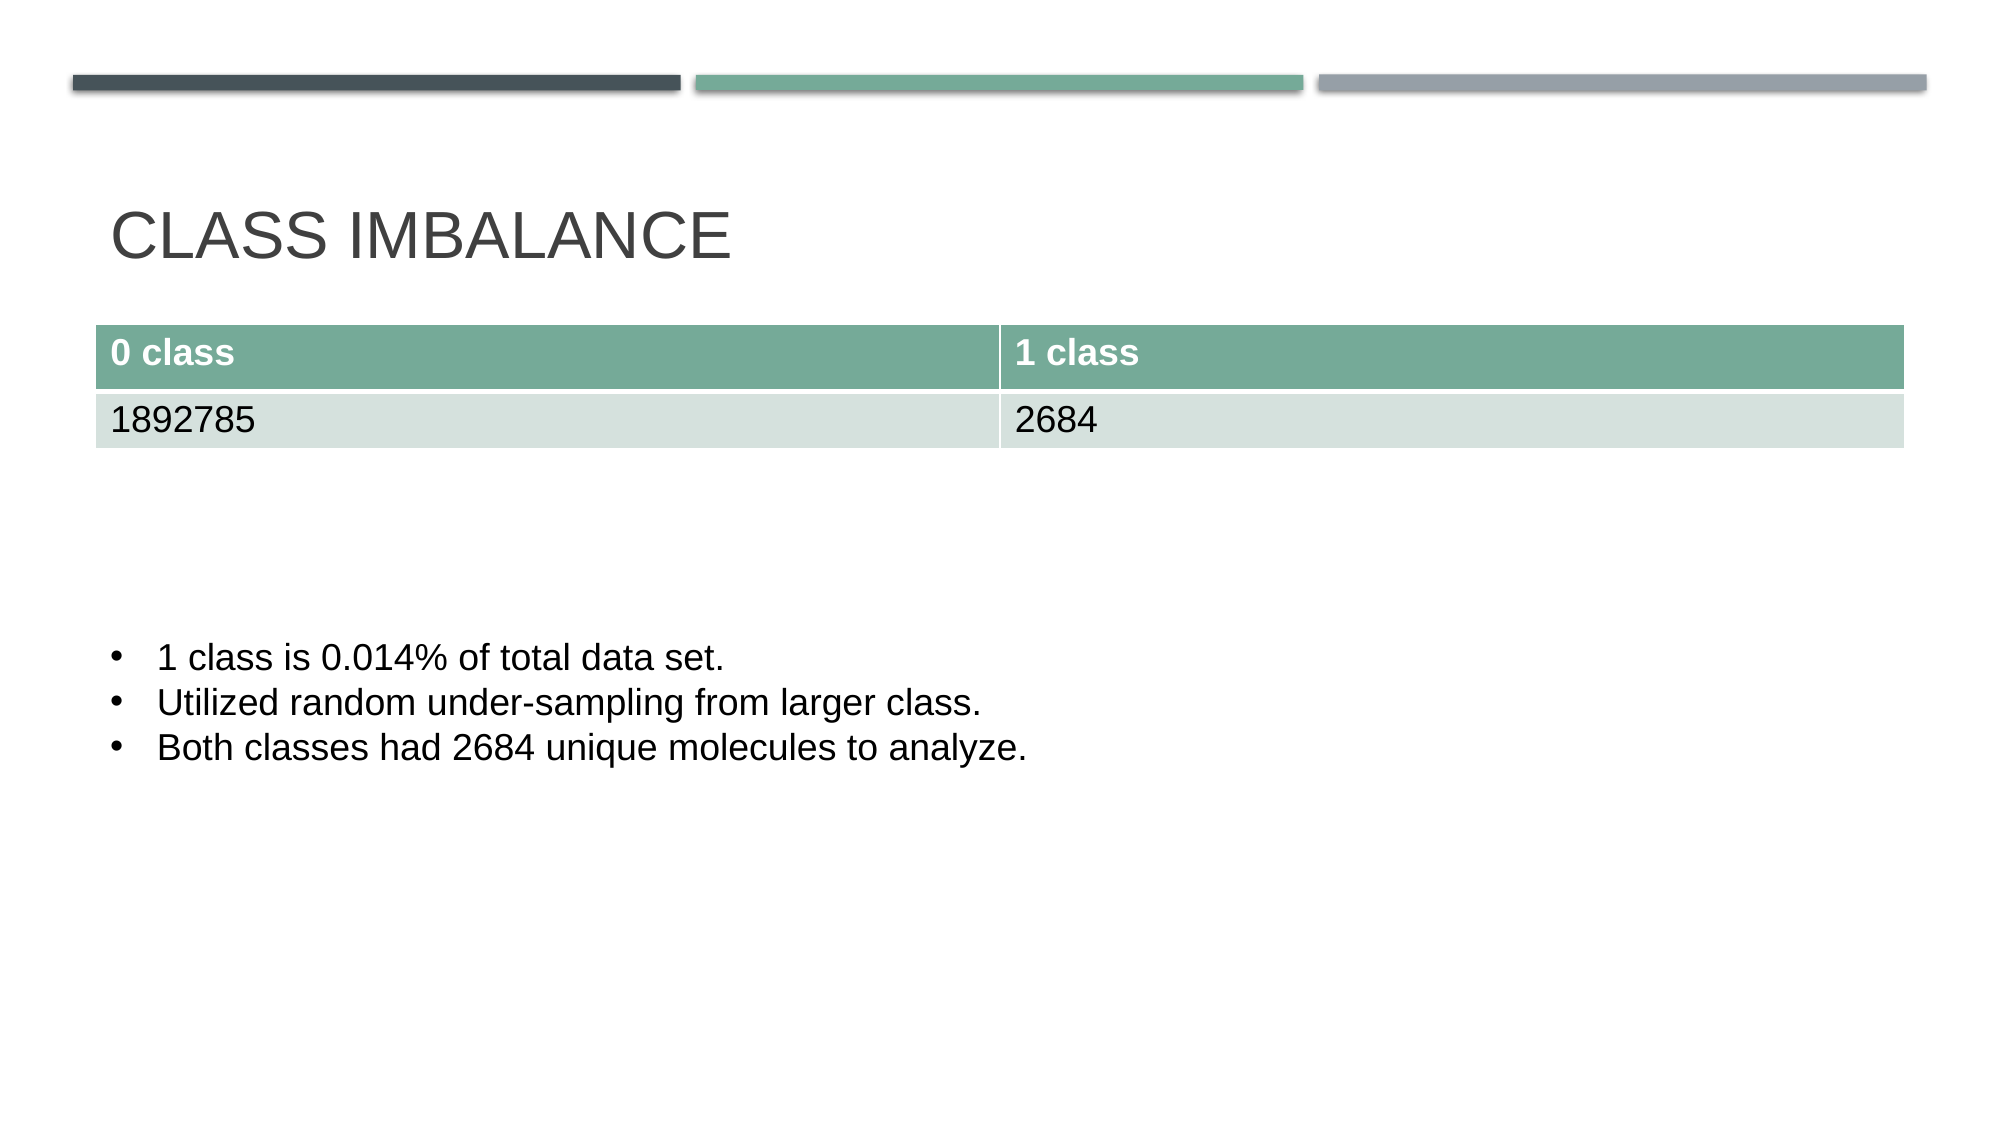

# CLASS IMBALANCE
| 0 class | 1 class |
| --- | --- |
| 1892785 | 2684 |
1 class is 0.014% of total data set.
Utilized random under-sampling from larger class.
Both classes had 2684 unique molecules to analyze.